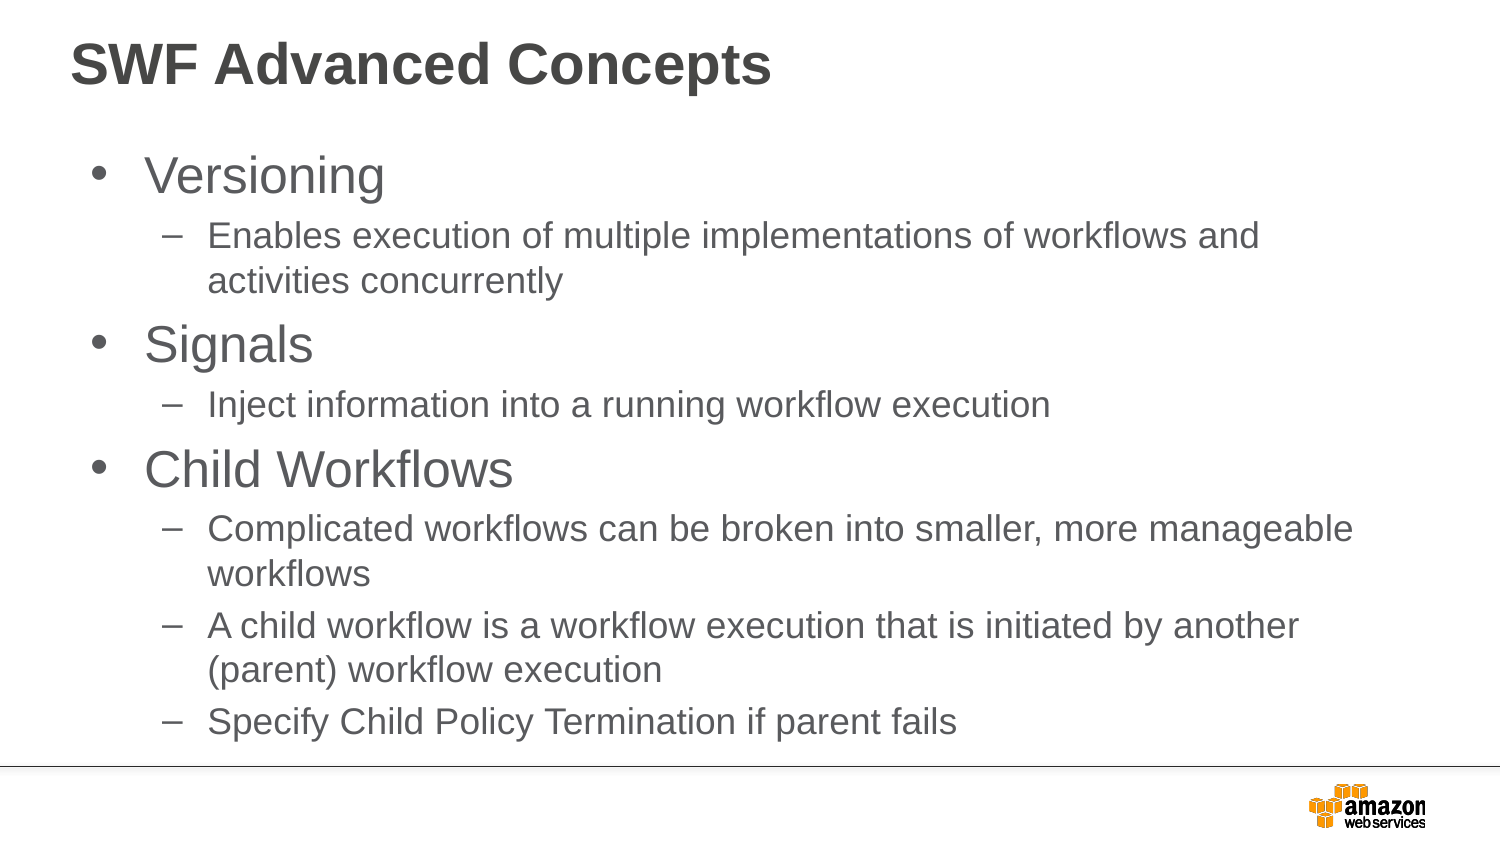

# SWF Advanced Concepts
Versioning
Enables execution of multiple implementations of workflows and activities concurrently
Signals
Inject information into a running workflow execution
Child Workflows
Complicated workflows can be broken into smaller, more manageable workflows
A child workflow is a workflow execution that is initiated by another (parent) workflow execution
Specify Child Policy Termination if parent fails